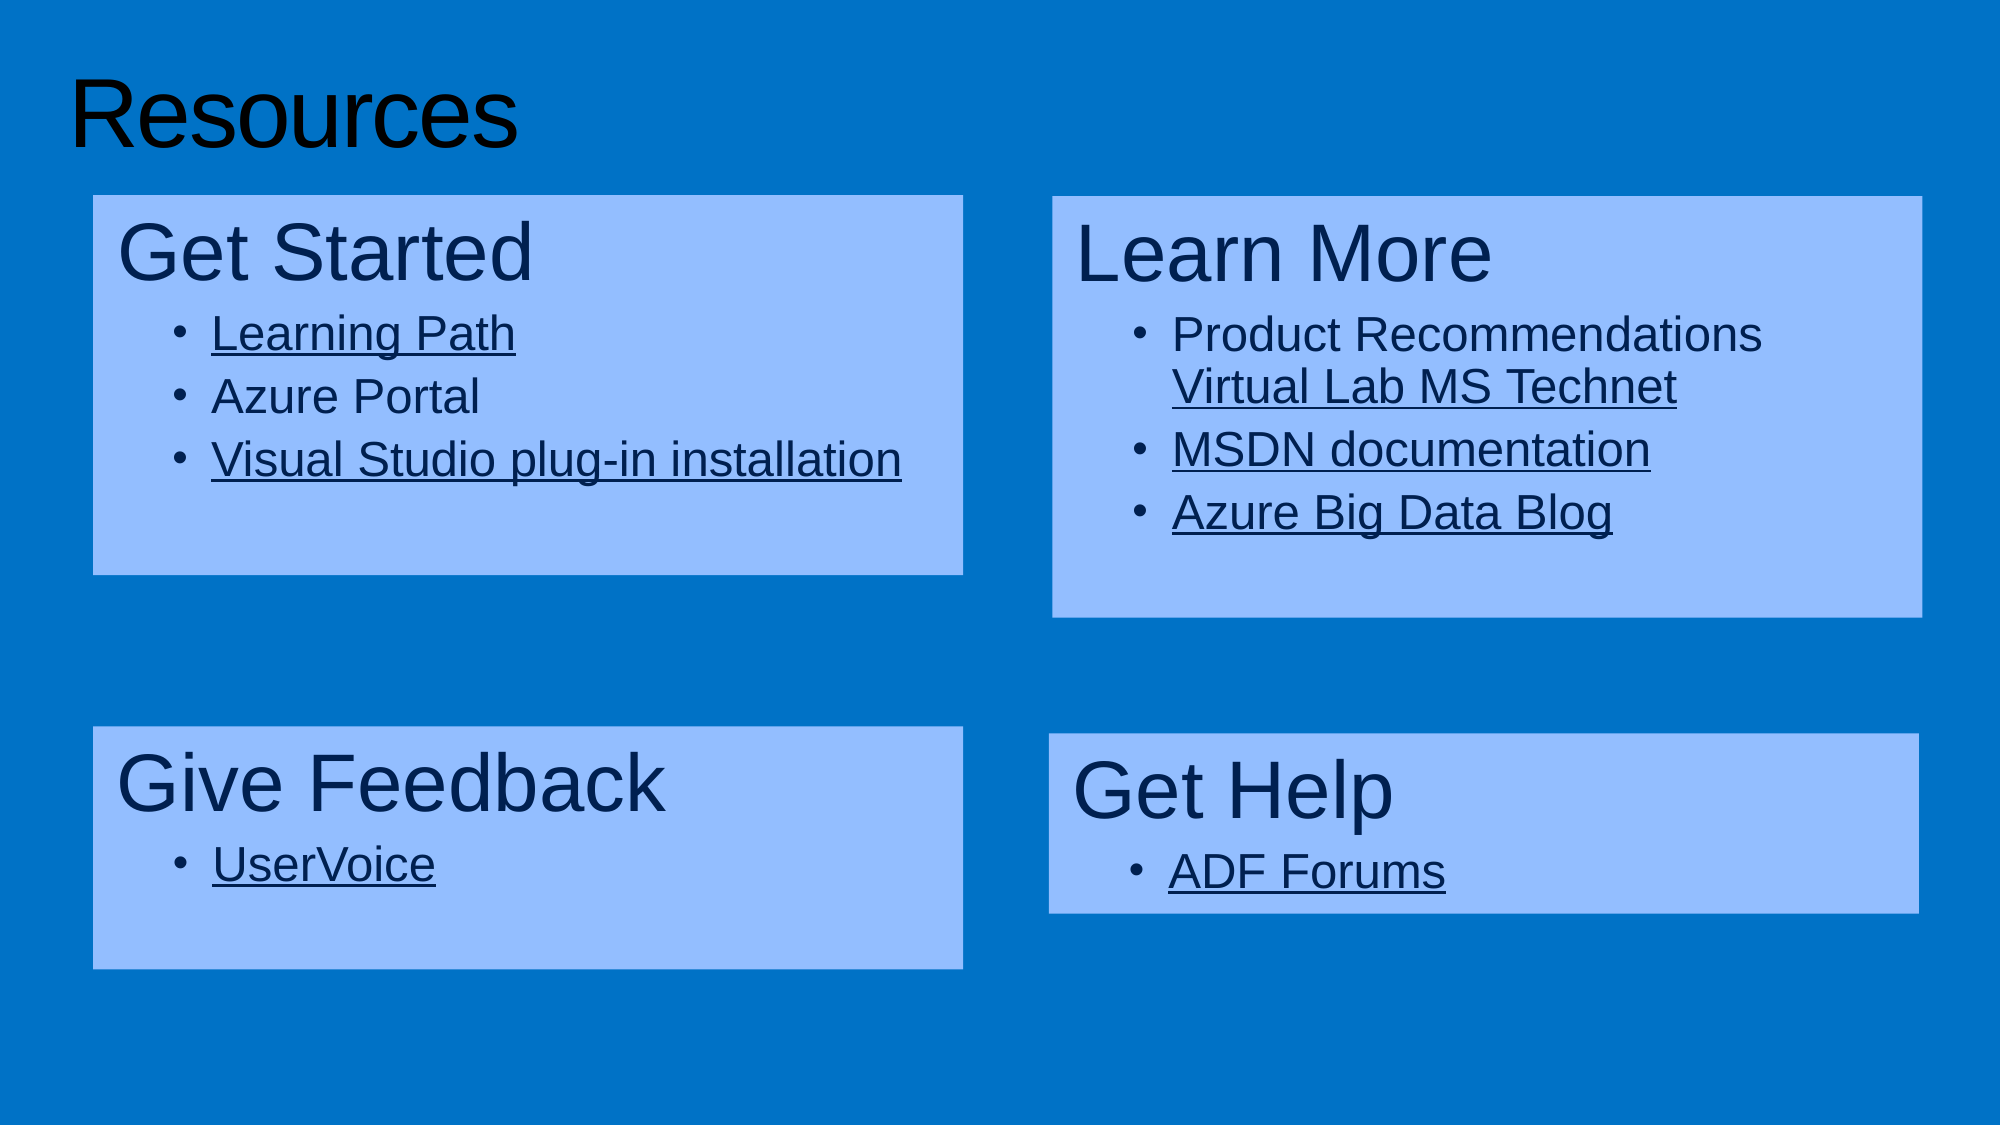

# Resources
Get Started
Learning Path
Azure Portal
Visual Studio plug-in installation

Learn More
Product Recommendations Virtual Lab MS Technet
MSDN documentation
Azure Big Data Blog

Give Feedback
UserVoice

Get Help
ADF Forums